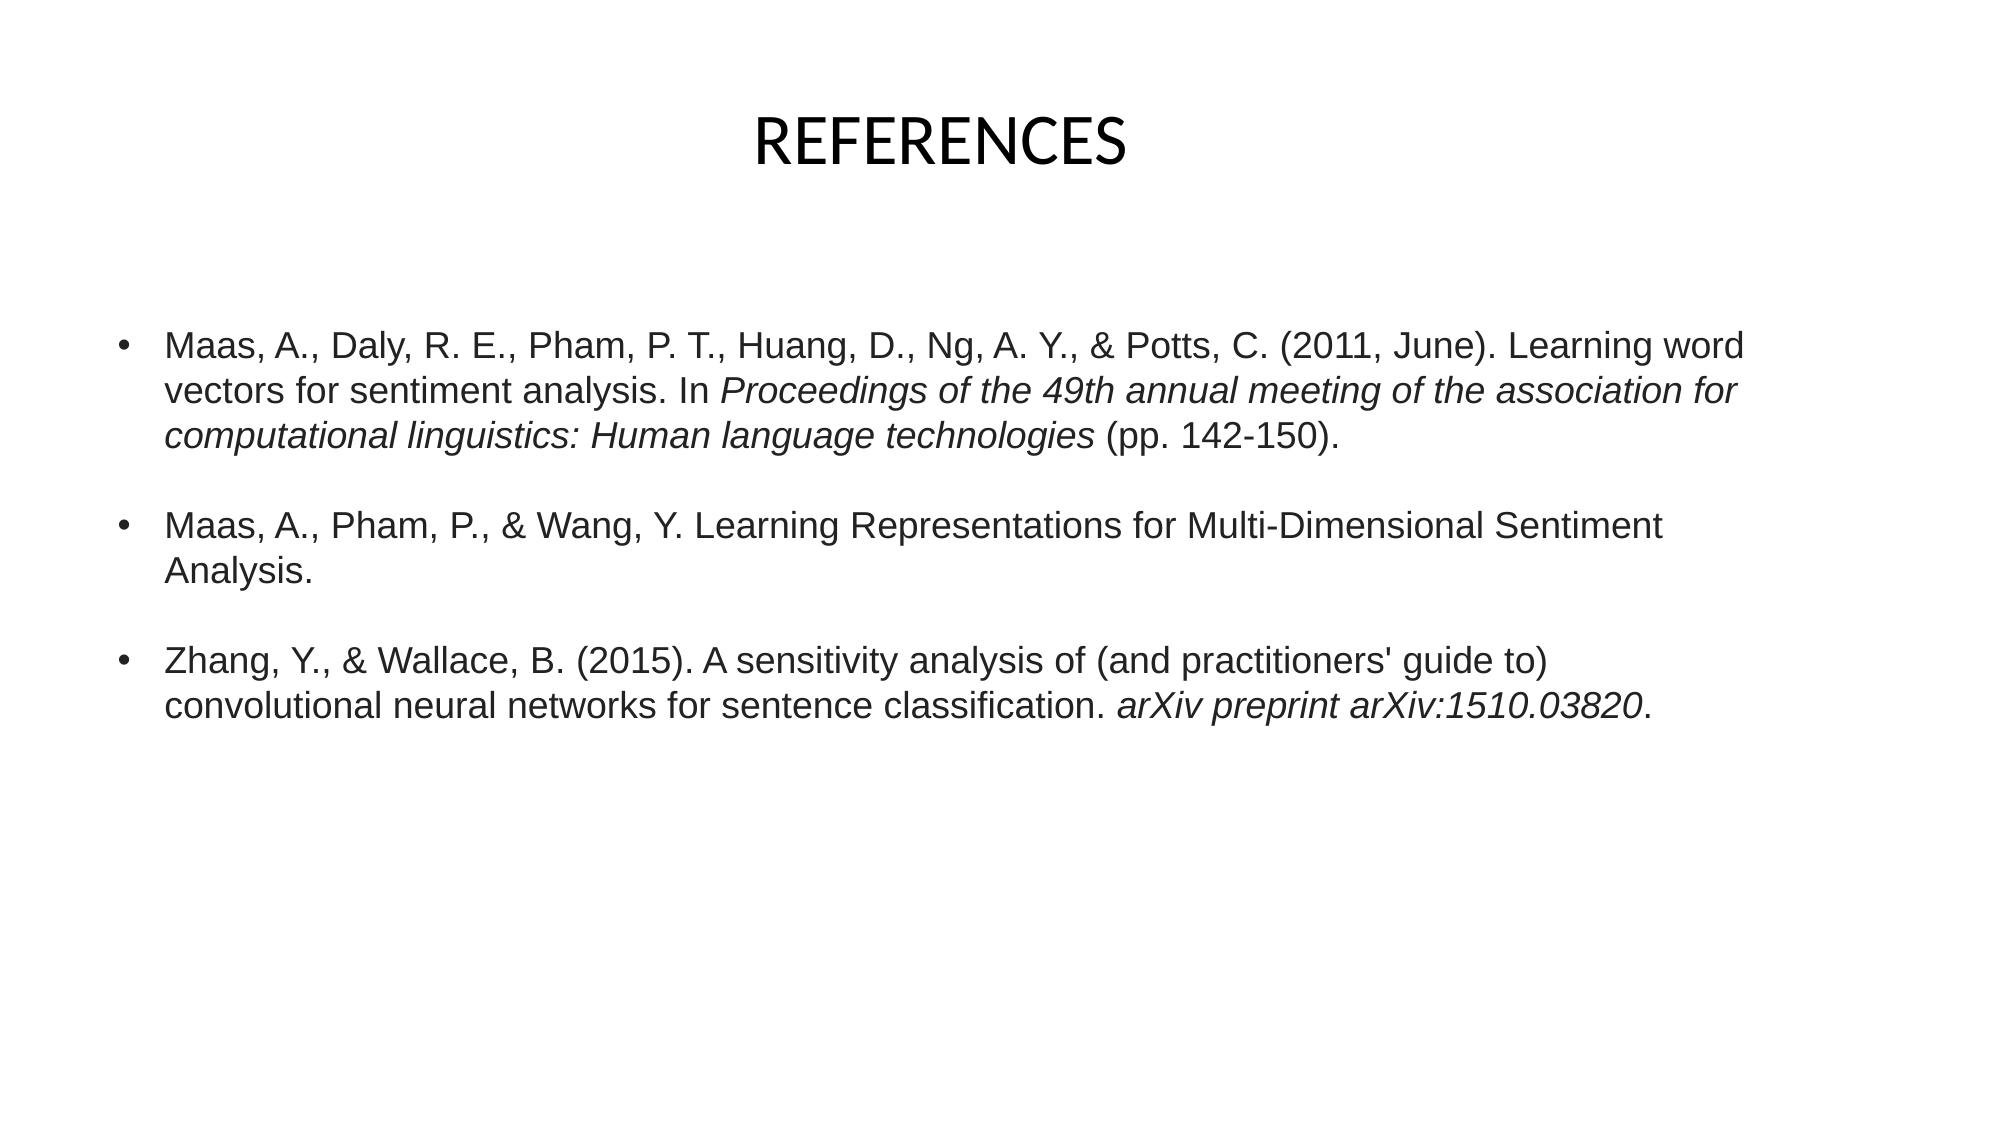

REFERENCES
Maas, A., Daly, R. E., Pham, P. T., Huang, D., Ng, A. Y., & Potts, C. (2011, June). Learning word vectors for sentiment analysis. In Proceedings of the 49th annual meeting of the association for computational linguistics: Human language technologies (pp. 142-150).

Maas, A., Pham, P., & Wang, Y. Learning Representations for Multi-Dimensional Sentiment Analysis.

Zhang, Y., & Wallace, B. (2015). A sensitivity analysis of (and practitioners' guide to) convolutional neural networks for sentence classification. arXiv preprint arXiv:1510.03820.